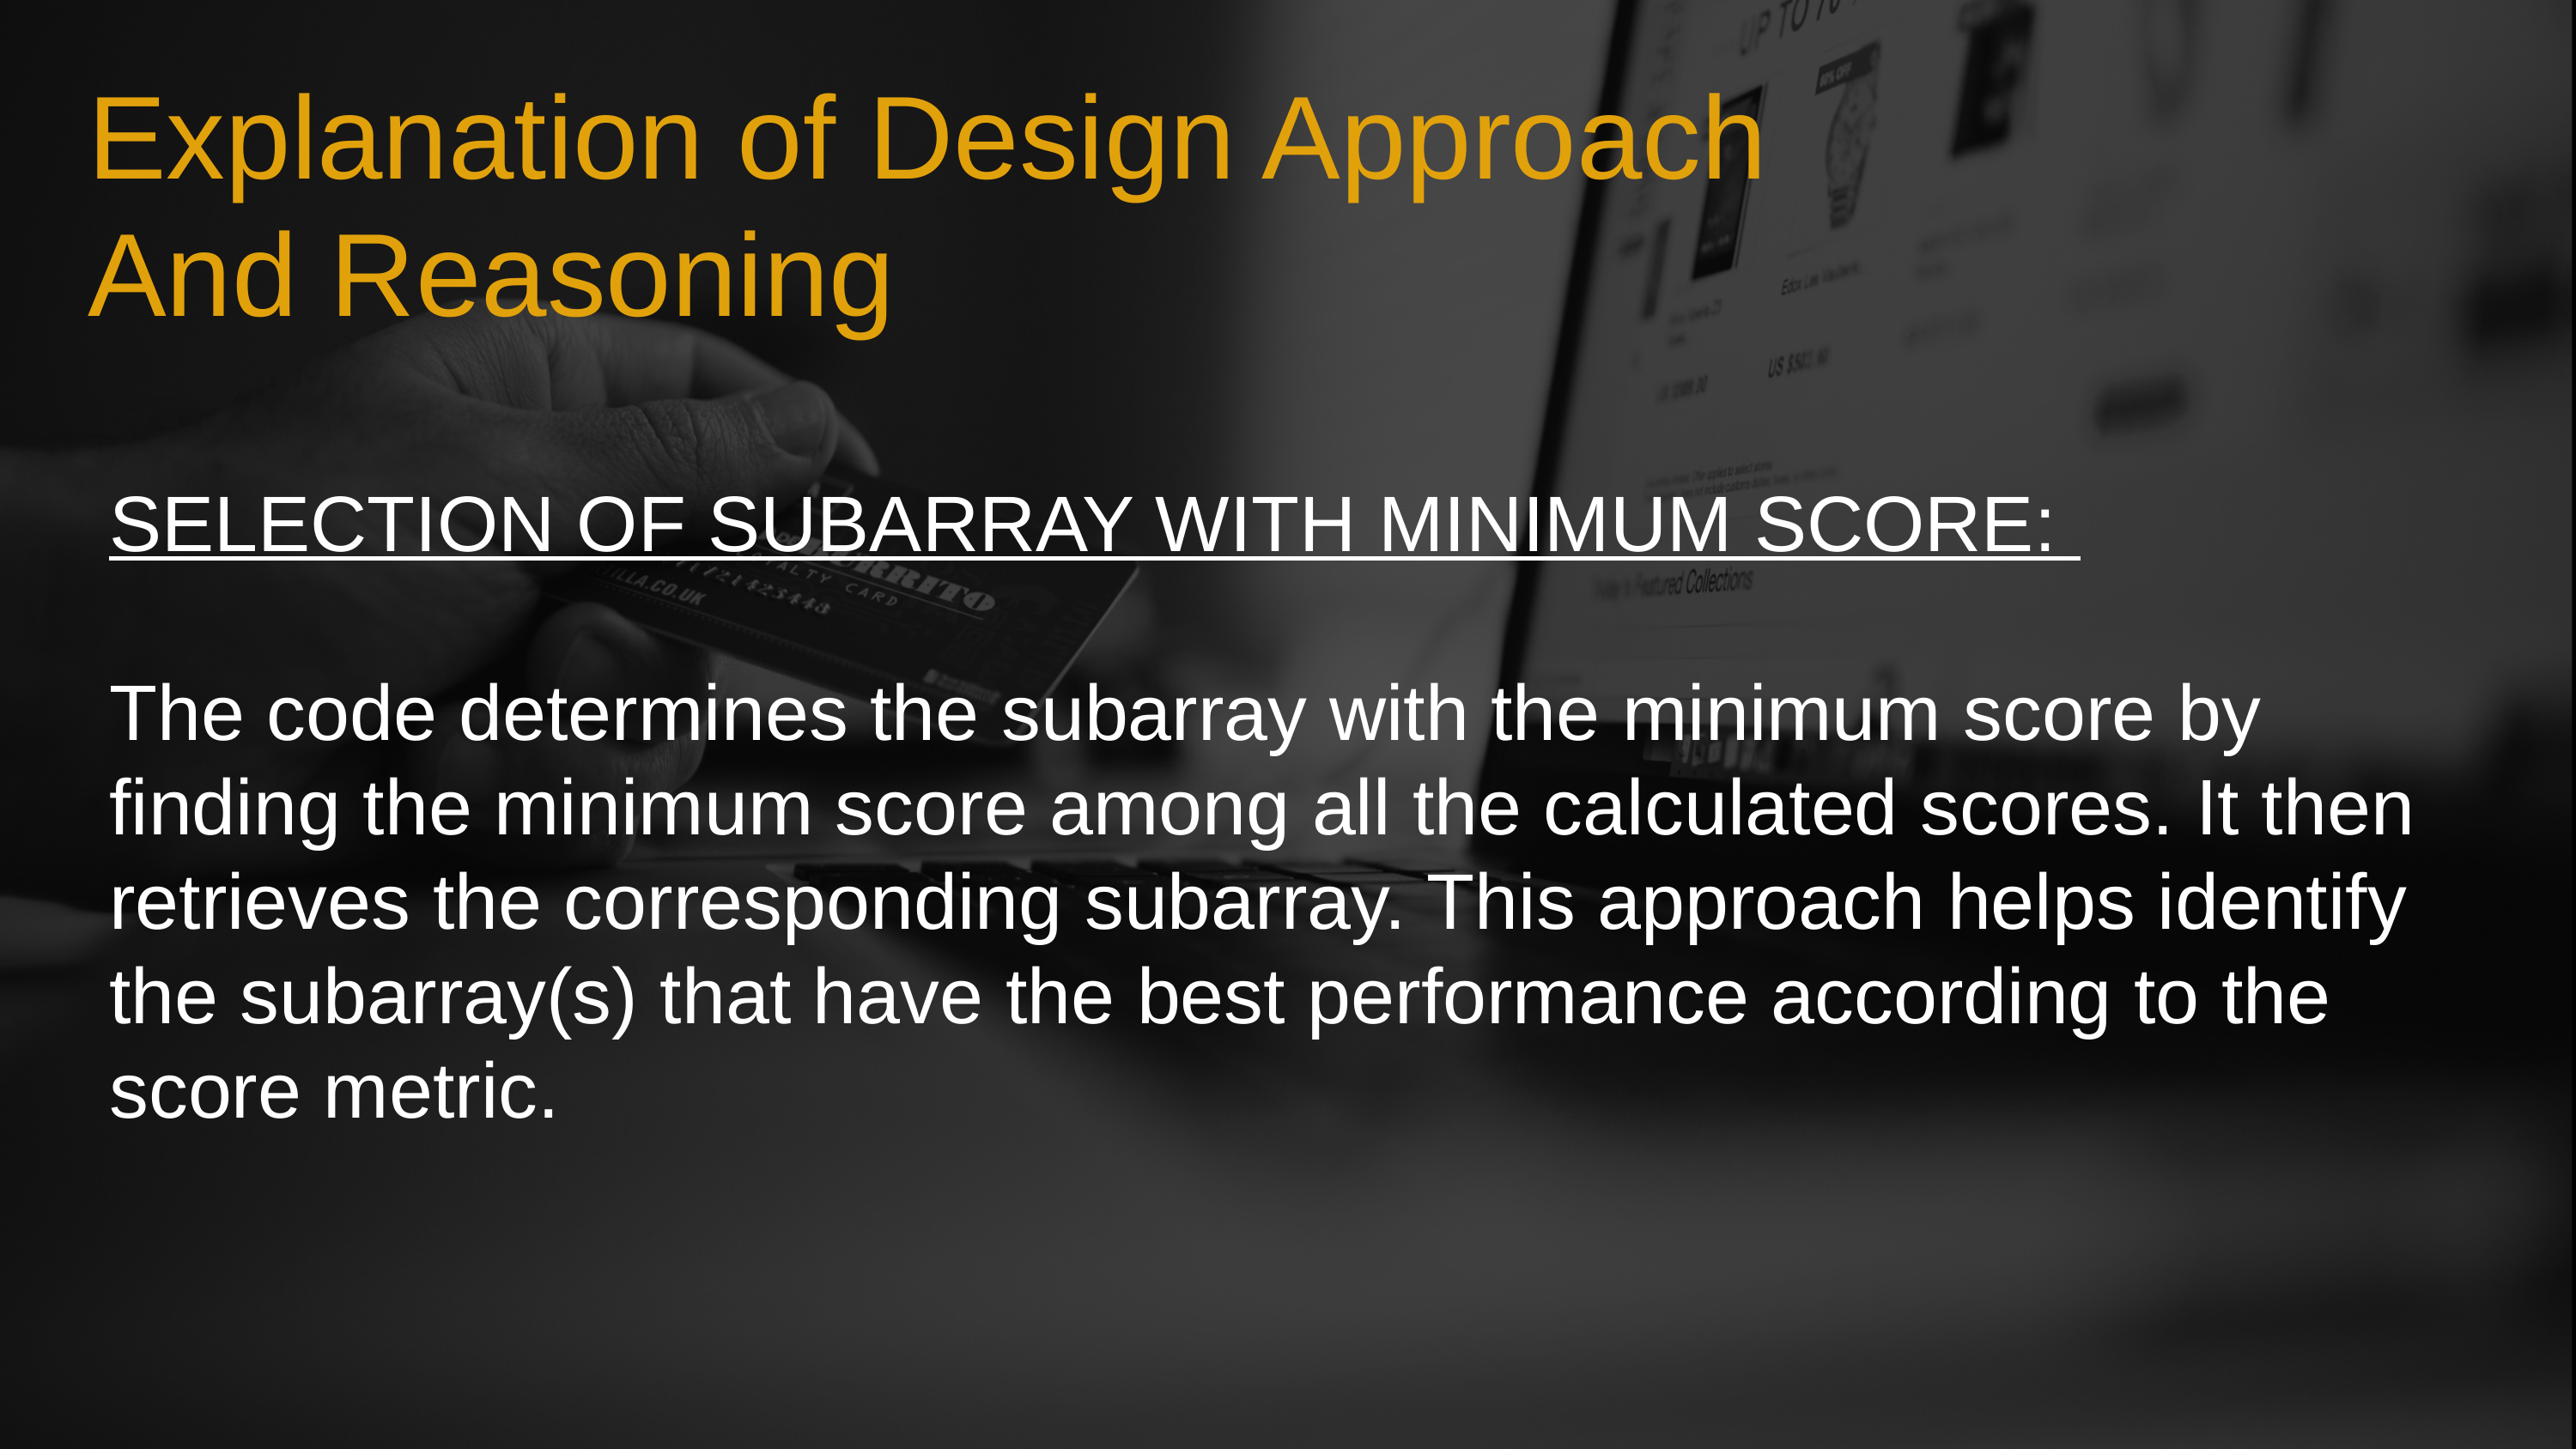

Explanation of Design Approach
And Reasoning
SELECTION OF SUBARRAY WITH MINIMUM SCORE:

The code determines the subarray with the minimum score by finding the minimum score among all the calculated scores. It then retrieves the corresponding subarray. This approach helps identify the subarray(s) that have the best performance according to the score metric.